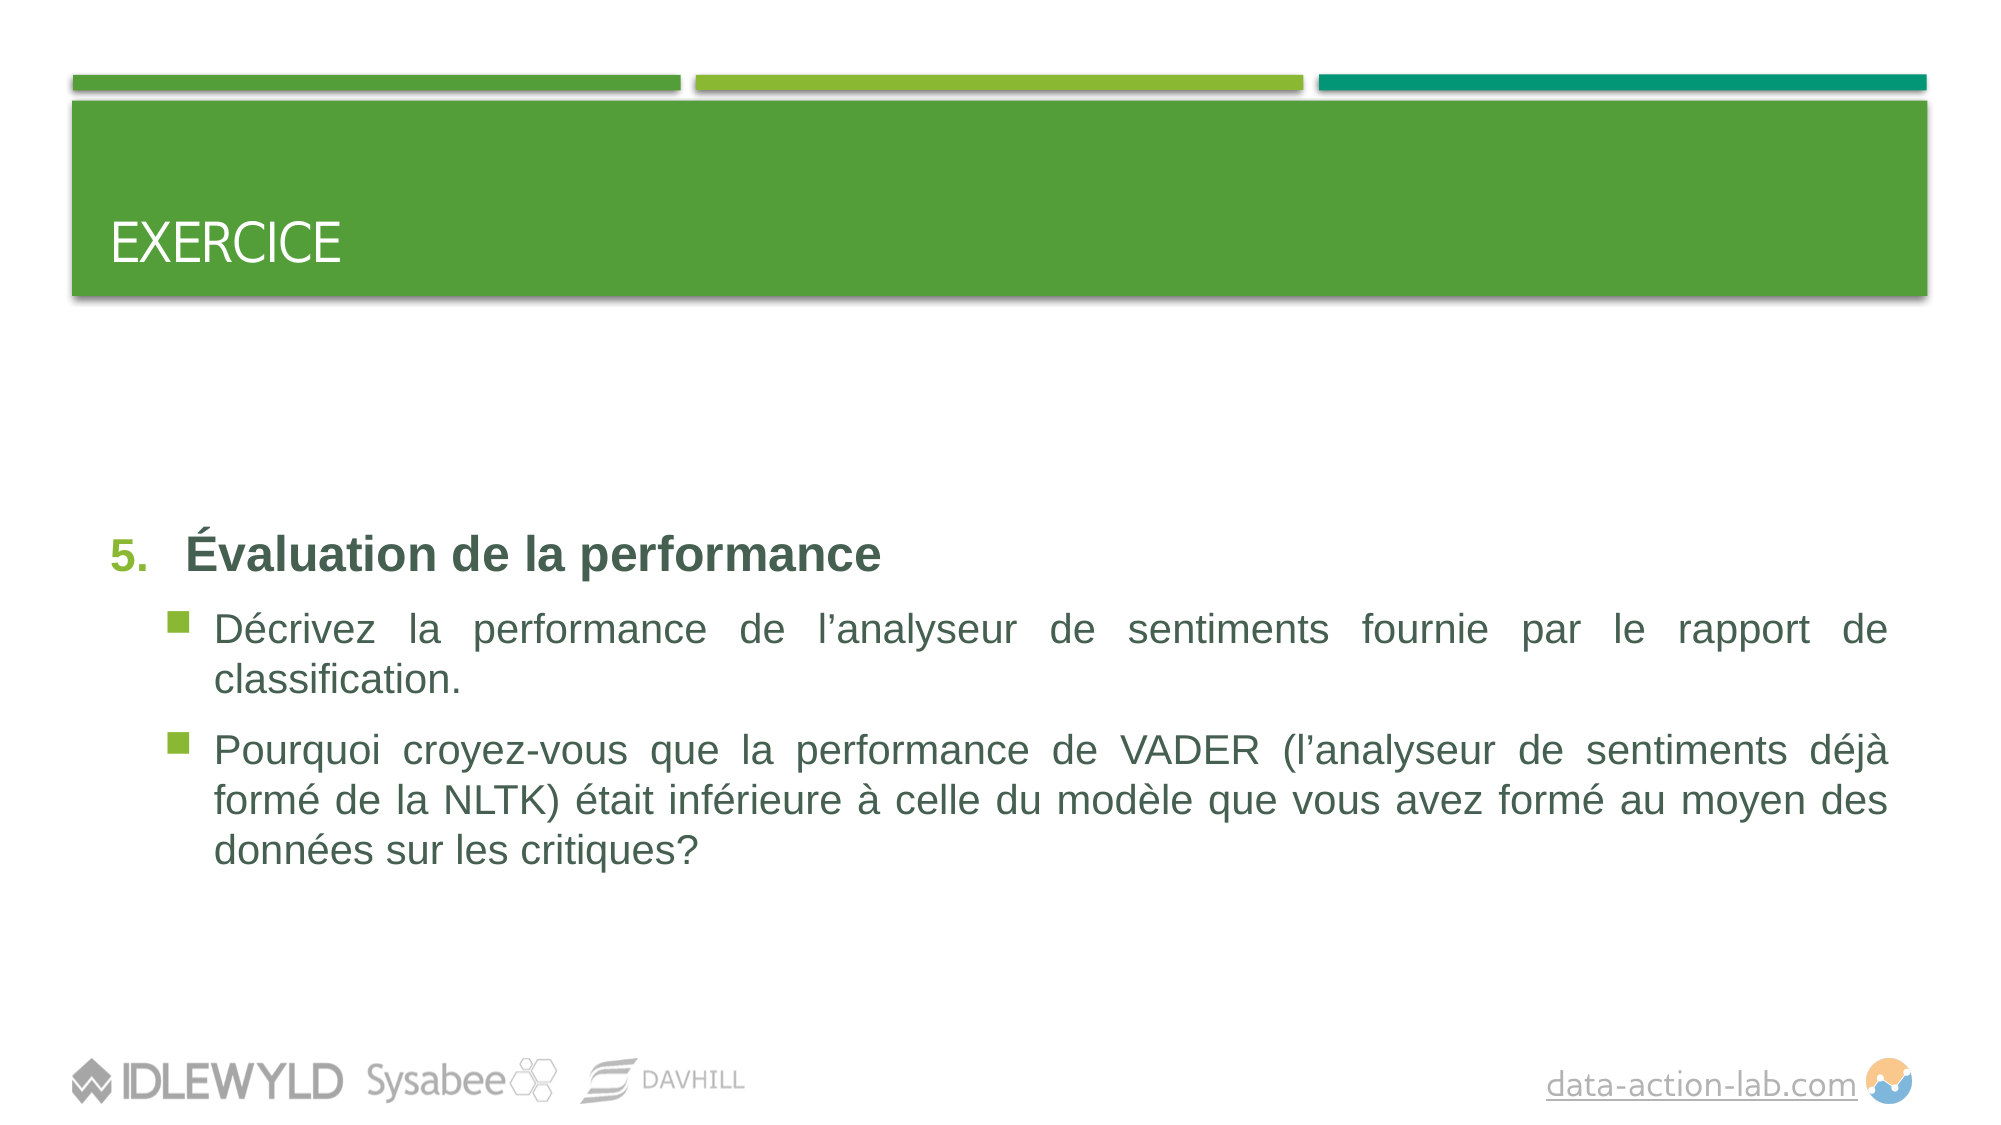

# Exercice
Évaluation de la performance
Décrivez la performance de l’analyseur de sentiments fournie par le rapport de classification.
Pourquoi croyez-vous que la performance de VADER (l’analyseur de sentiments déjà formé de la NLTK) était inférieure à celle du modèle que vous avez formé au moyen des données sur les critiques?